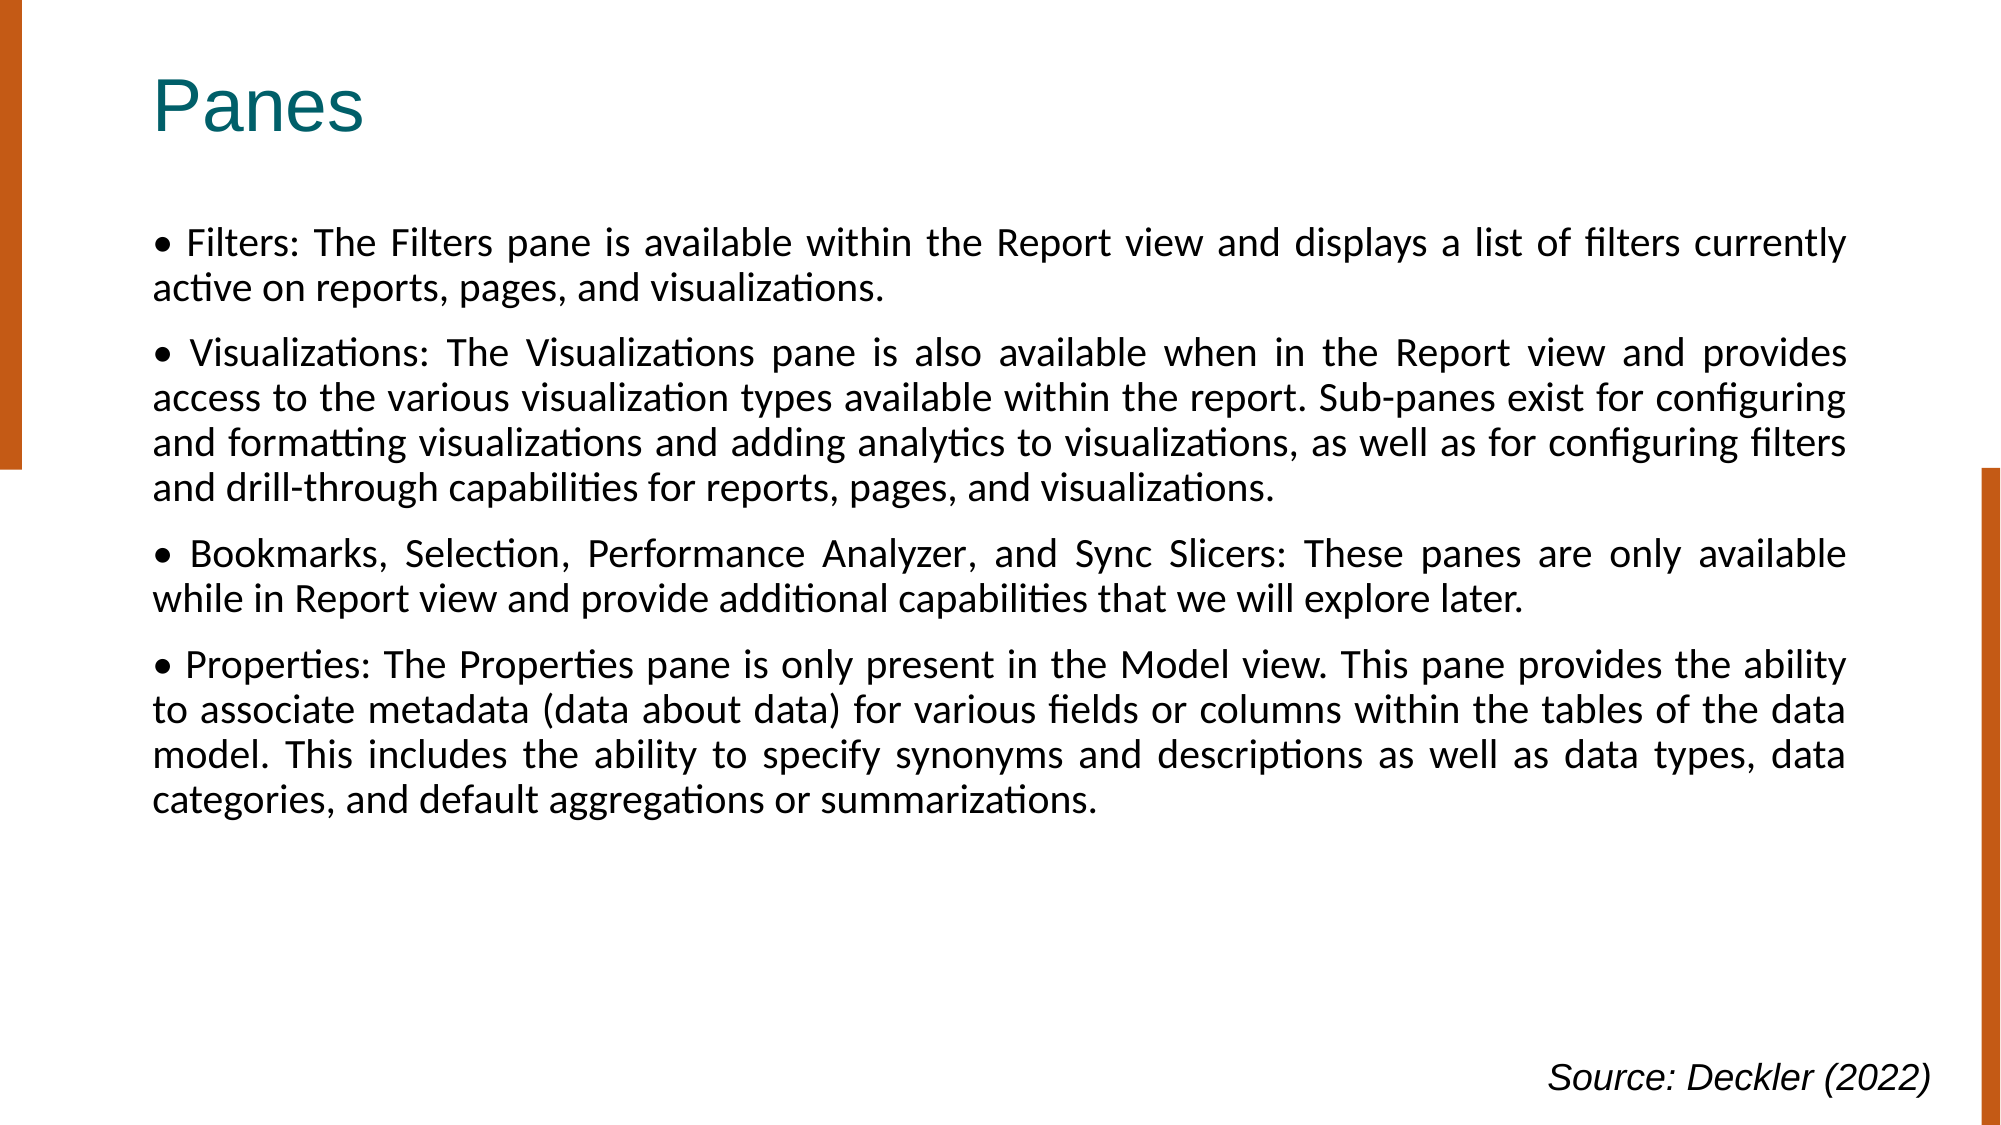

# Panes
• Filters: The Filters pane is available within the Report view and displays a list of filters currently active on reports, pages, and visualizations.
• Visualizations: The Visualizations pane is also available when in the Report view and provides access to the various visualization types available within the report. Sub-panes exist for configuring and formatting visualizations and adding analytics to visualizations, as well as for configuring filters and drill-through capabilities for reports, pages, and visualizations.
• Bookmarks, Selection, Performance Analyzer, and Sync Slicers: These panes are only available while in Report view and provide additional capabilities that we will explore later.
• Properties: The Properties pane is only present in the Model view. This pane provides the ability to associate metadata (data about data) for various fields or columns within the tables of the data model. This includes the ability to specify synonyms and descriptions as well as data types, data categories, and default aggregations or summarizations.
Source: Deckler (2022)